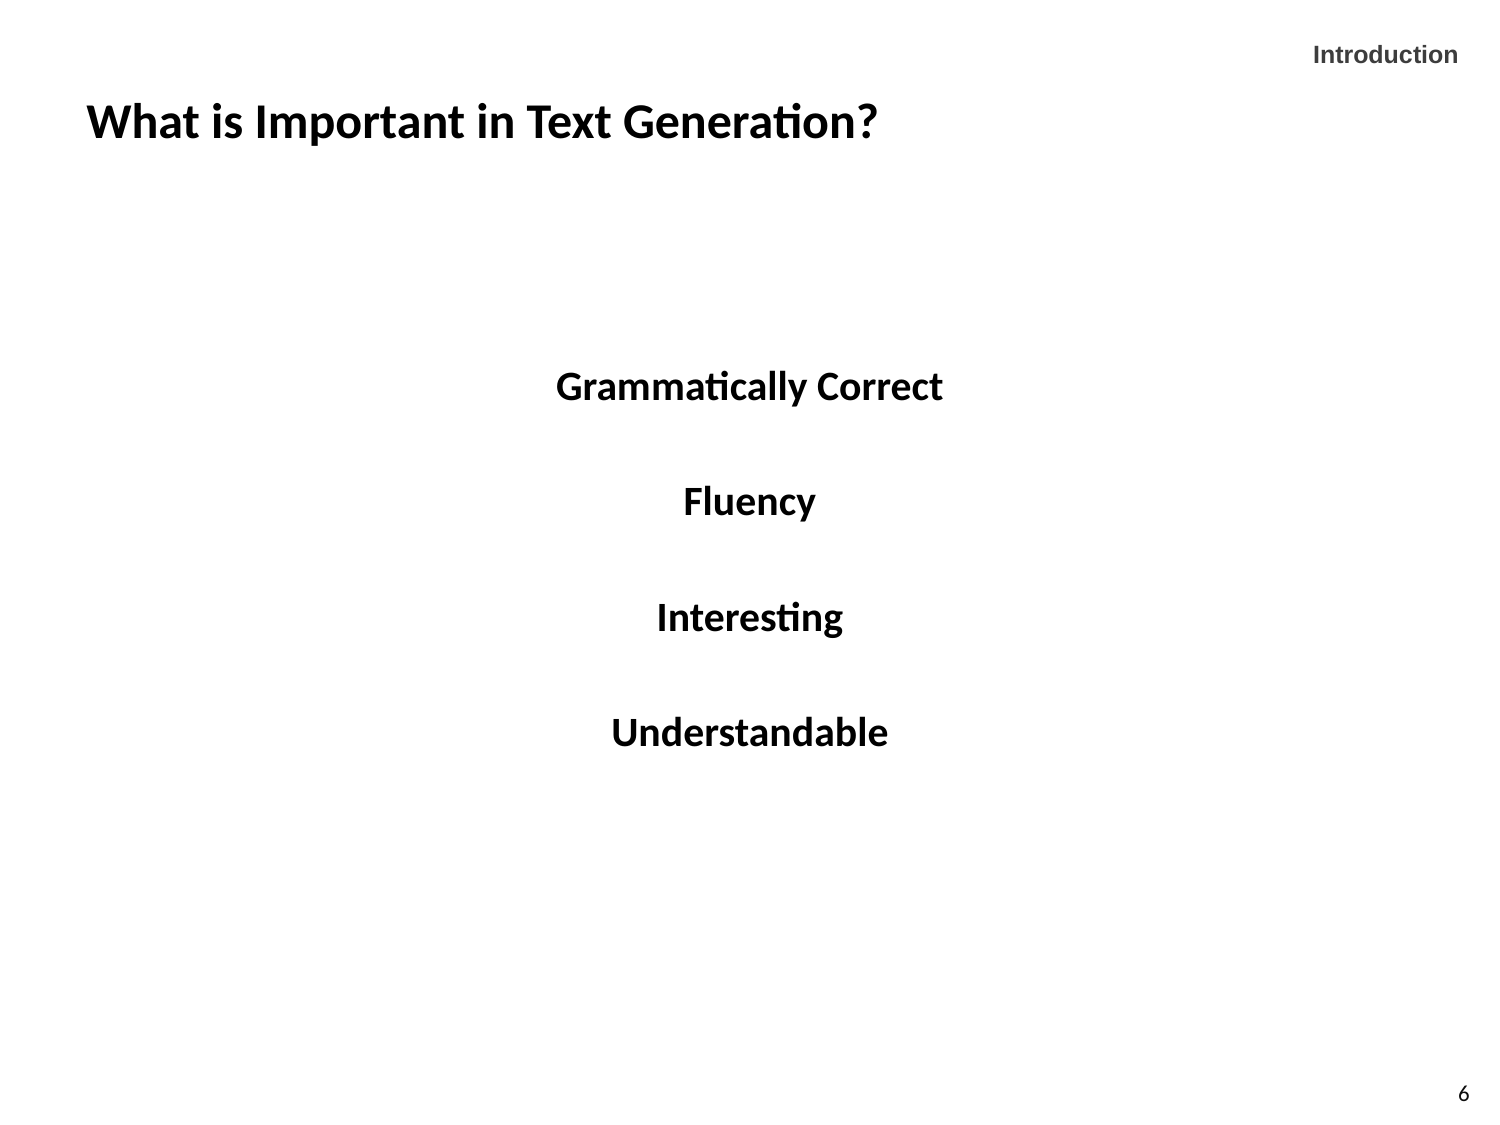

Introduction
What is Important in Text Generation?
Grammatically Correct
Fluency
Interesting
Understandable